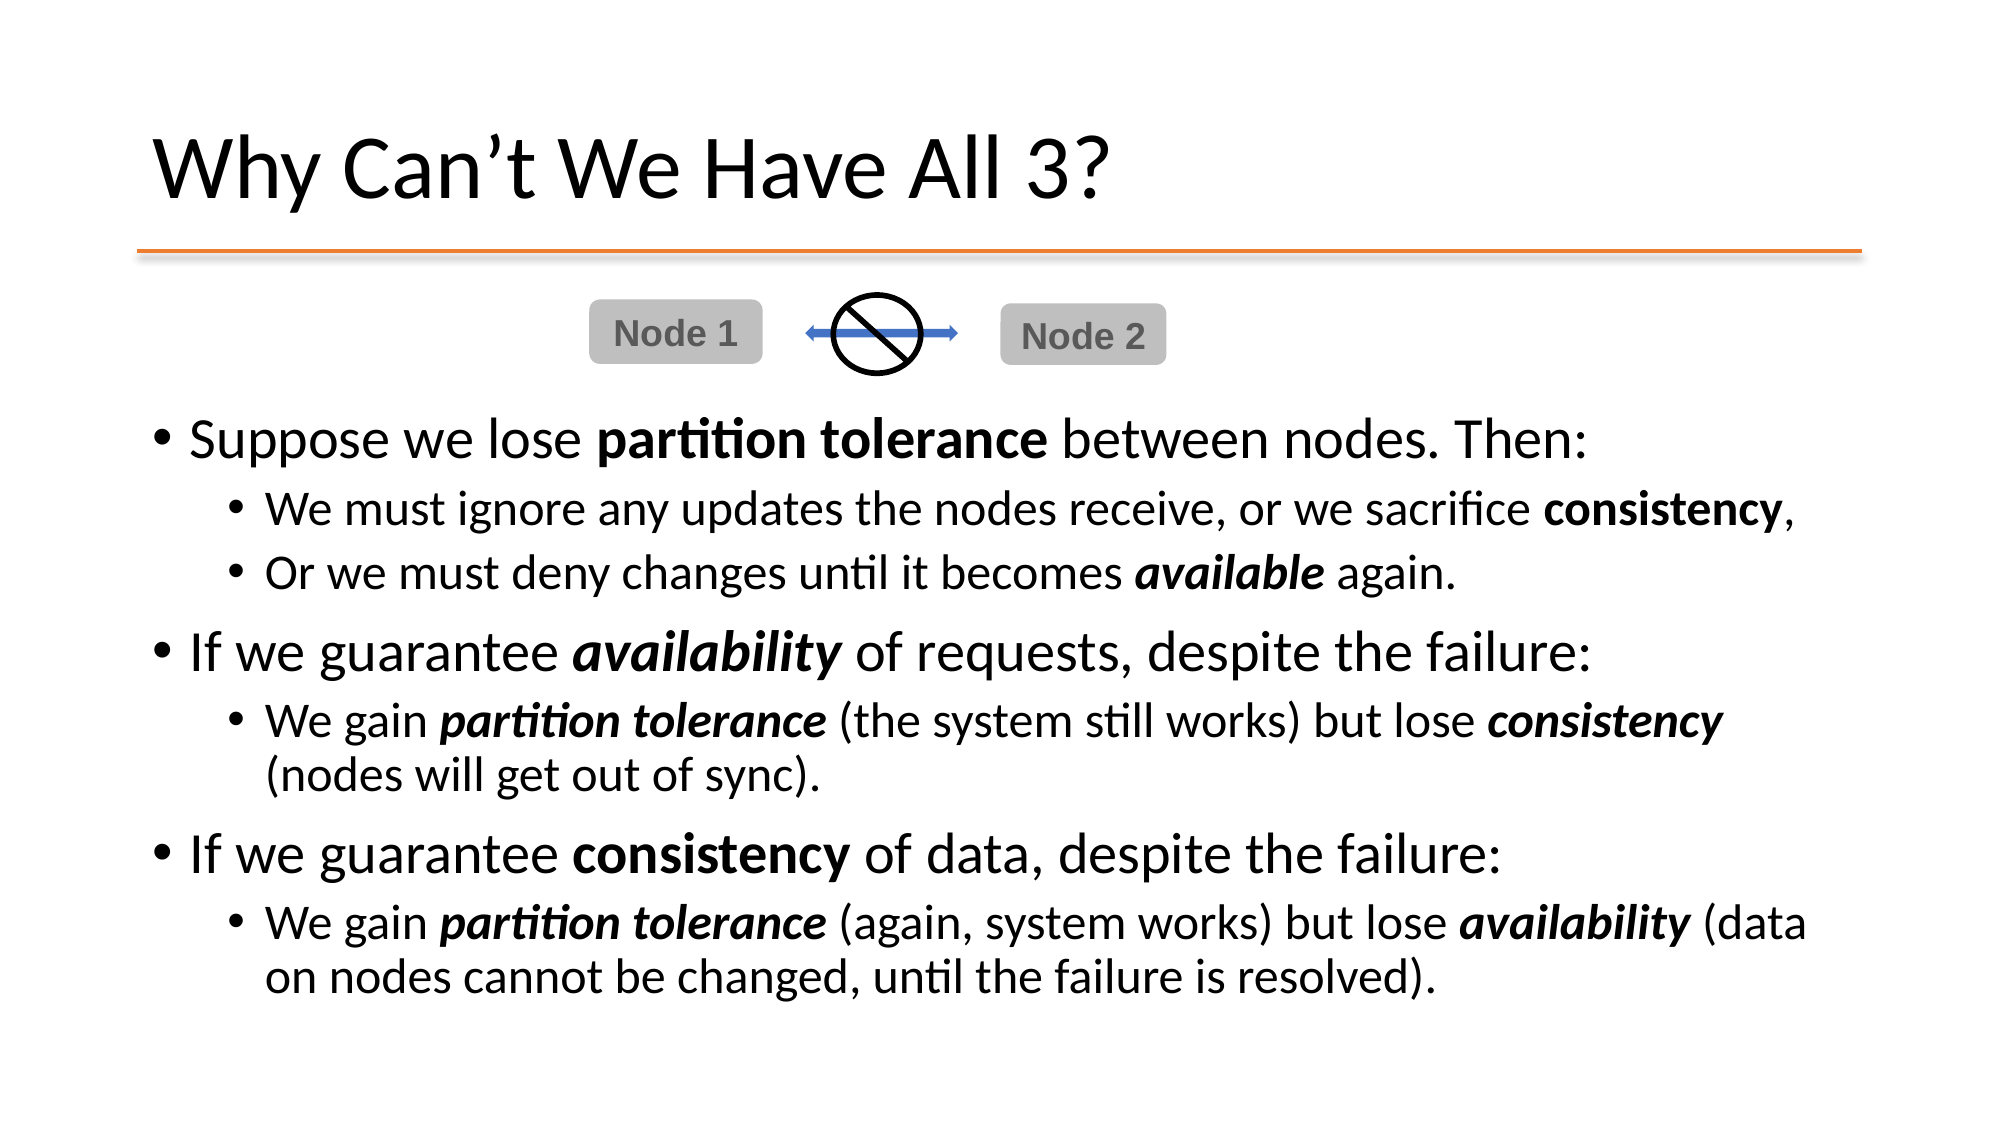

# Why Can’t We Have All 3?

Node 1
Node 2

Suppose we lose partition tolerance between nodes. Then:
We must ignore any updates the nodes receive, or we sacrifice consistency,
Or we must deny changes until it becomes available again.
If we guarantee availability of requests, despite the failure:
We gain partition tolerance (the system still works) but lose consistency (nodes will get out of sync).
If we guarantee consistency of data, despite the failure:
We gain partition tolerance (again, system works) but lose availability (data on nodes cannot be changed, until the failure is resolved).